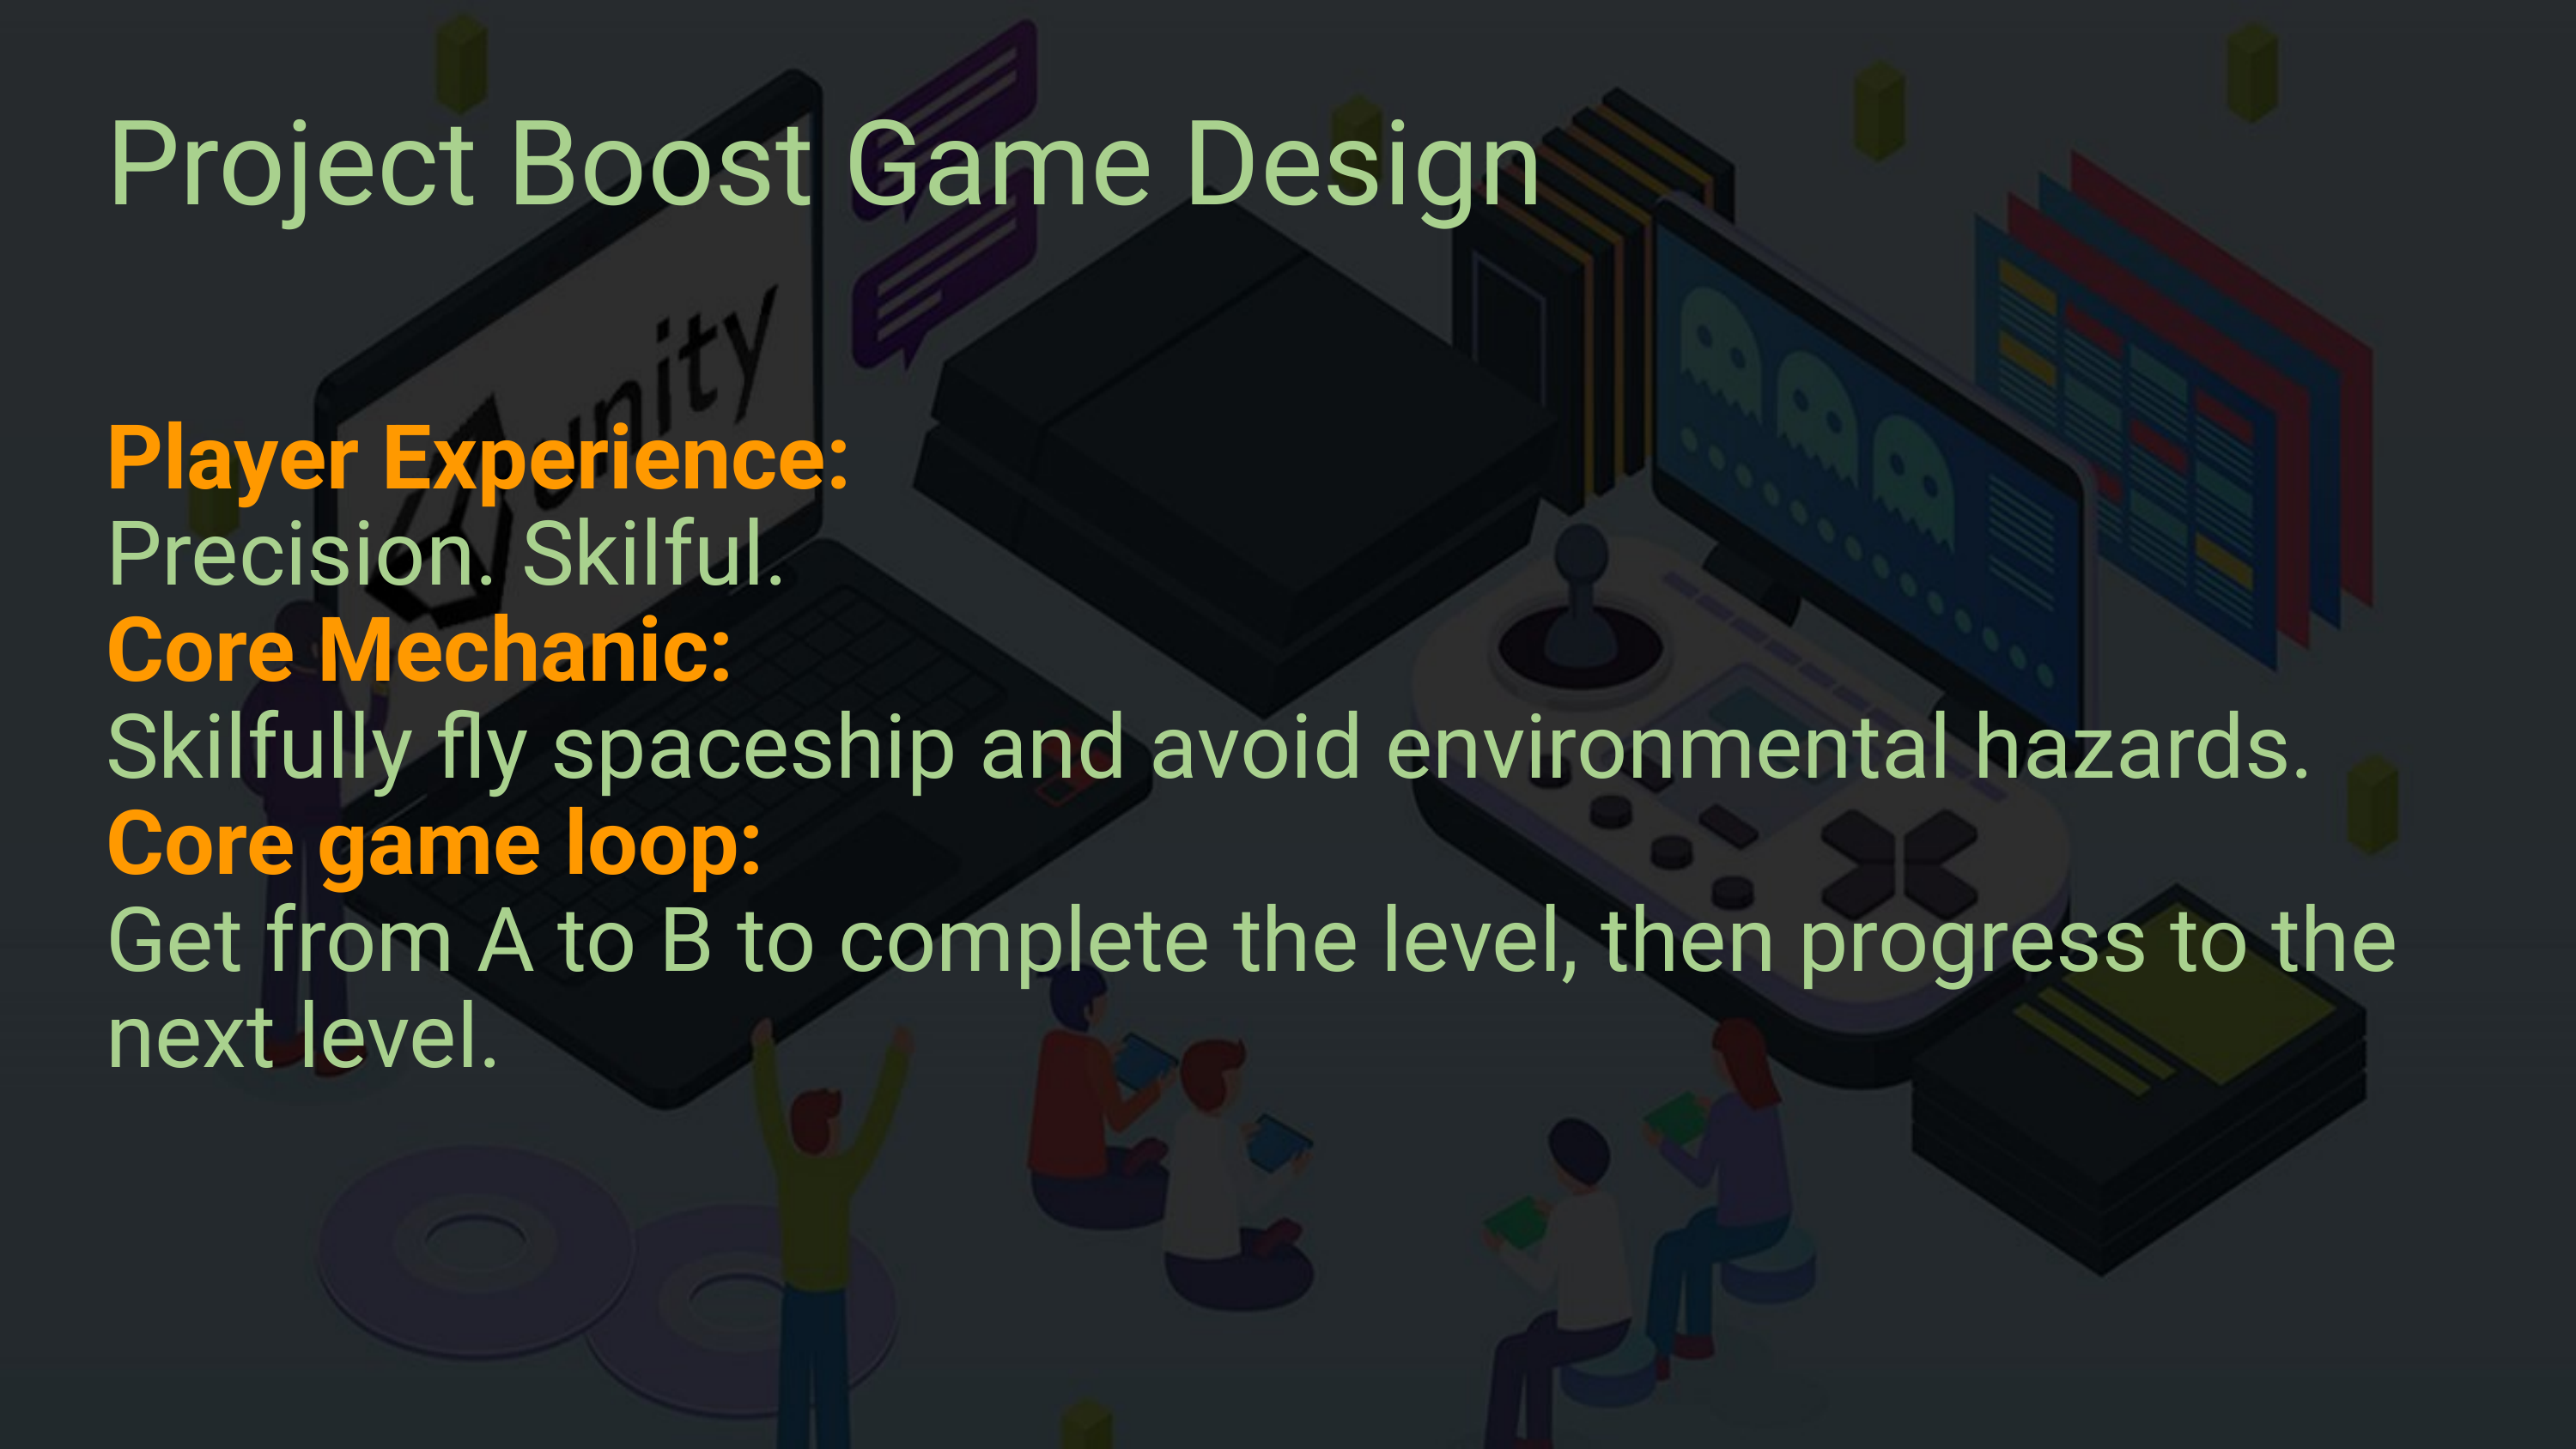

# Project Boost Game Design
Player Experience:
Precision. Skilful.
Core Mechanic:
Skilfully fly spaceship and avoid environmental hazards.
Core game loop:
Get from A to B to complete the level, then progress to the next level.